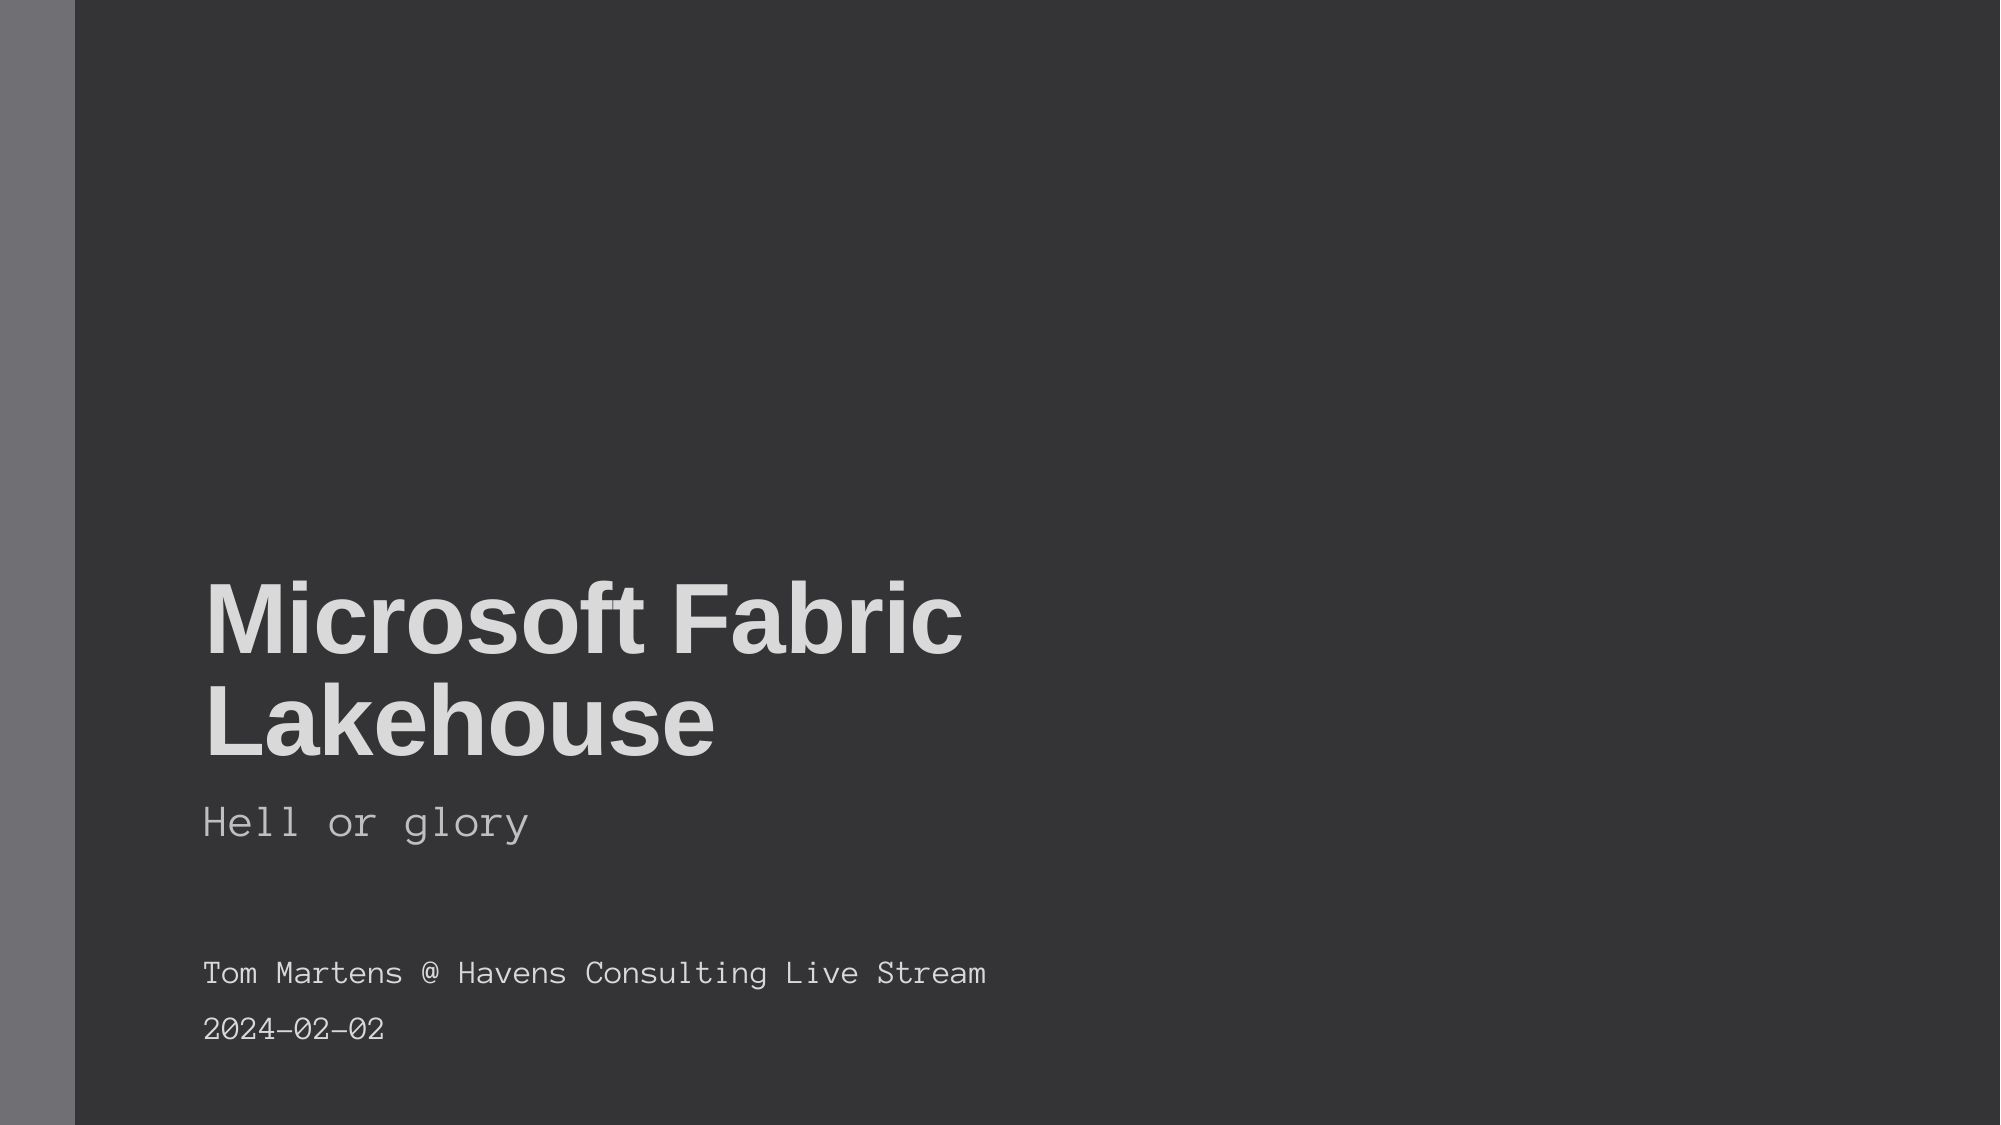

# Microsoft Fabric Lakehouse
Hell or glory
Tom Martens @ Havens Consulting Live Stream
2024-02-02